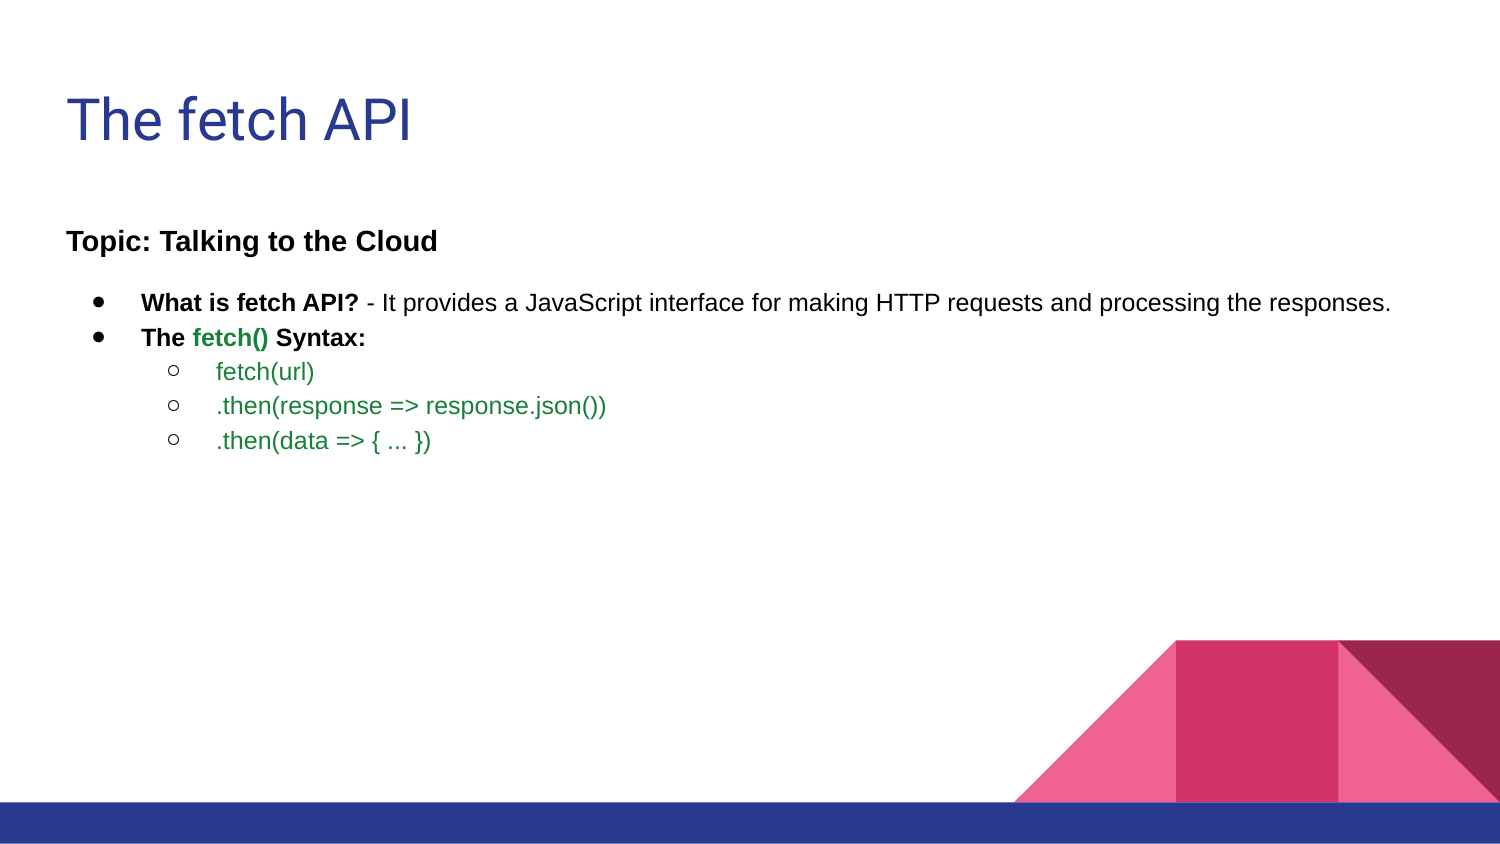

# The fetch API
Topic: Talking to the Cloud
What is fetch API? - It provides a JavaScript interface for making HTTP requests and processing the responses.
The fetch() Syntax:
fetch(url)
.then(response => response.json())
.then(data => { ... })